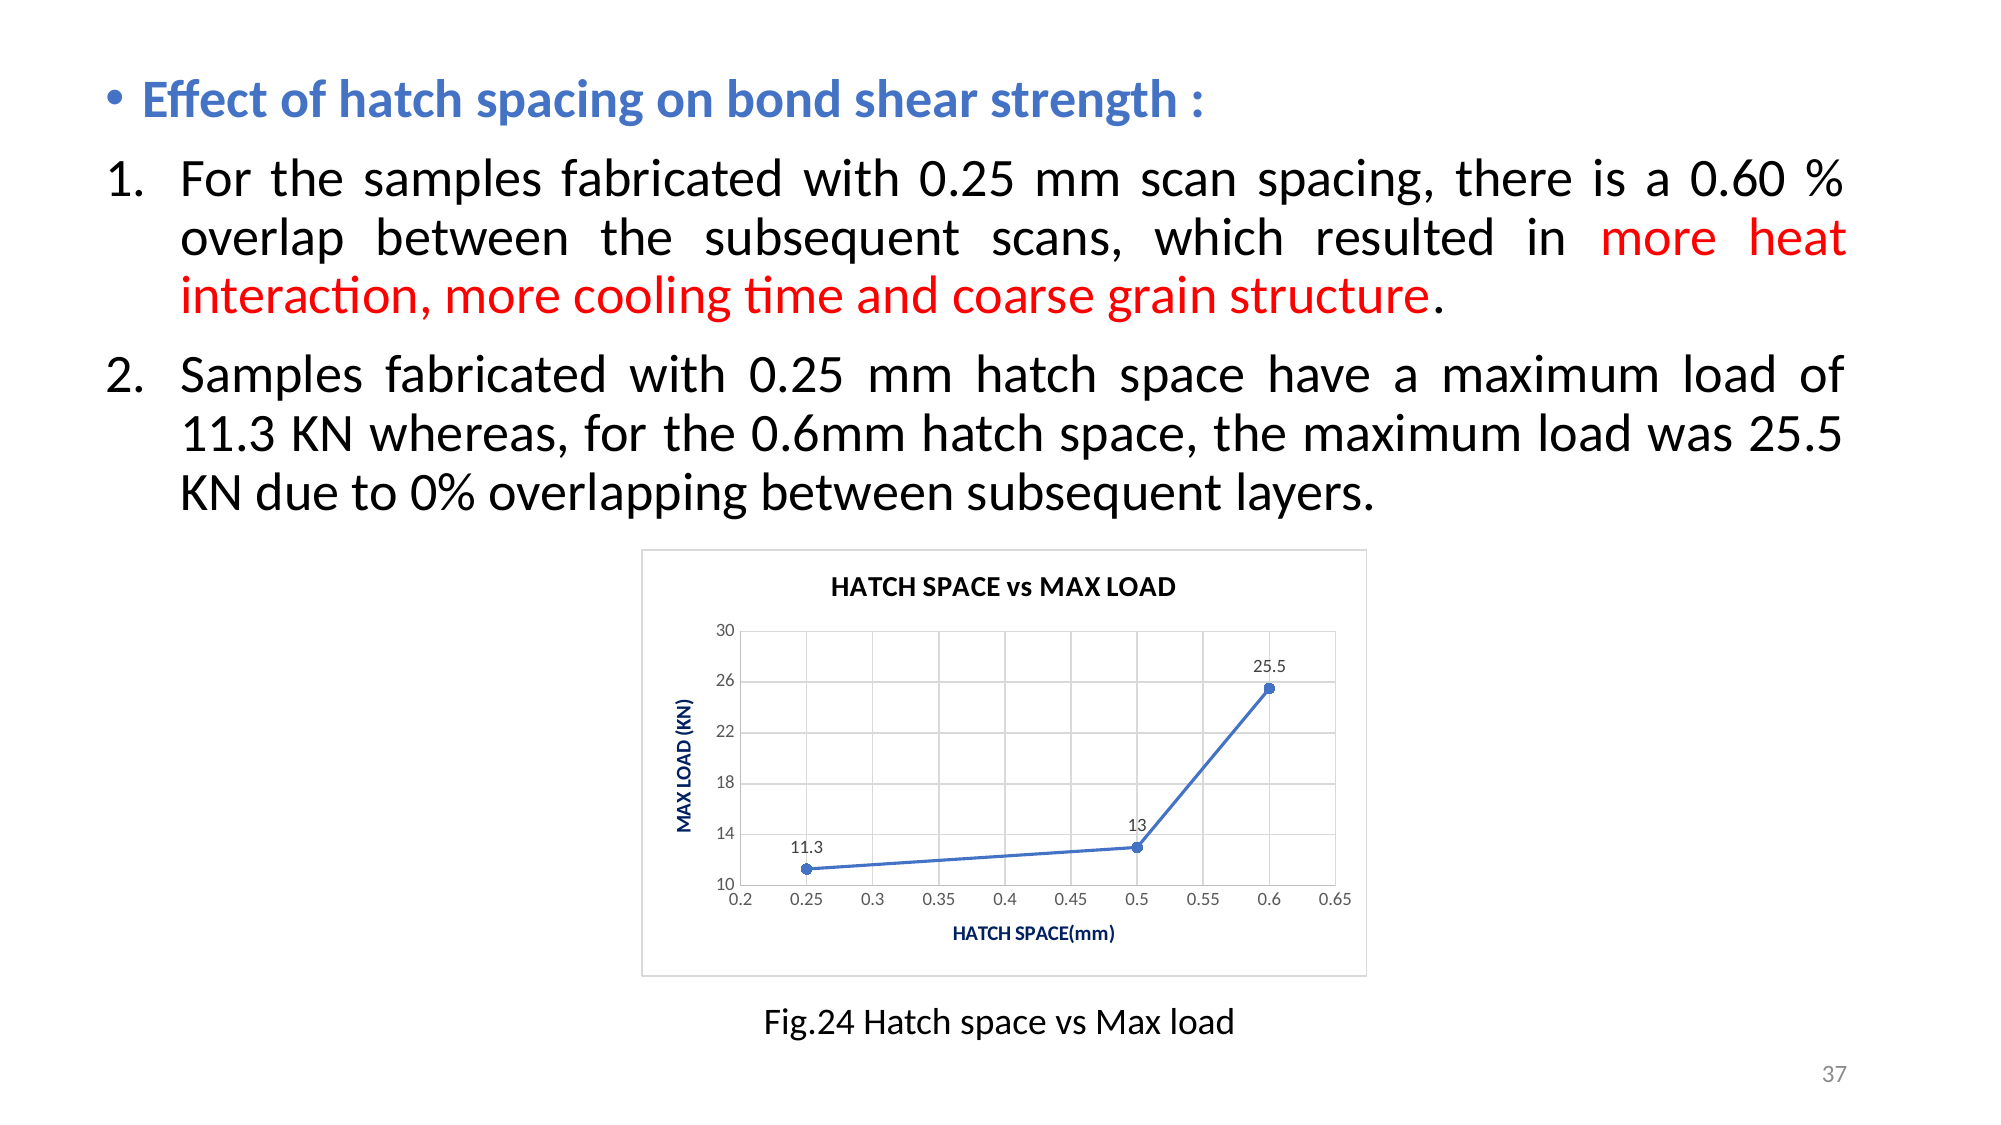

Effect of hatch spacing on bond shear strength :
For the samples fabricated with 0.25 mm scan spacing, there is a 0.60 % overlap between the subsequent scans, which resulted in more heat interaction, more cooling time and coarse grain structure.
Samples fabricated with 0.25 mm hatch space have a maximum load of 11.3 KN whereas, for the 0.6mm hatch space, the maximum load was 25.5 KN due to 0% overlapping between subsequent layers.

### Chart: HATCH SPACE vs MAX LOAD

| Category |  |
|---|---|
Fig.24 Hatch space vs Max load

37